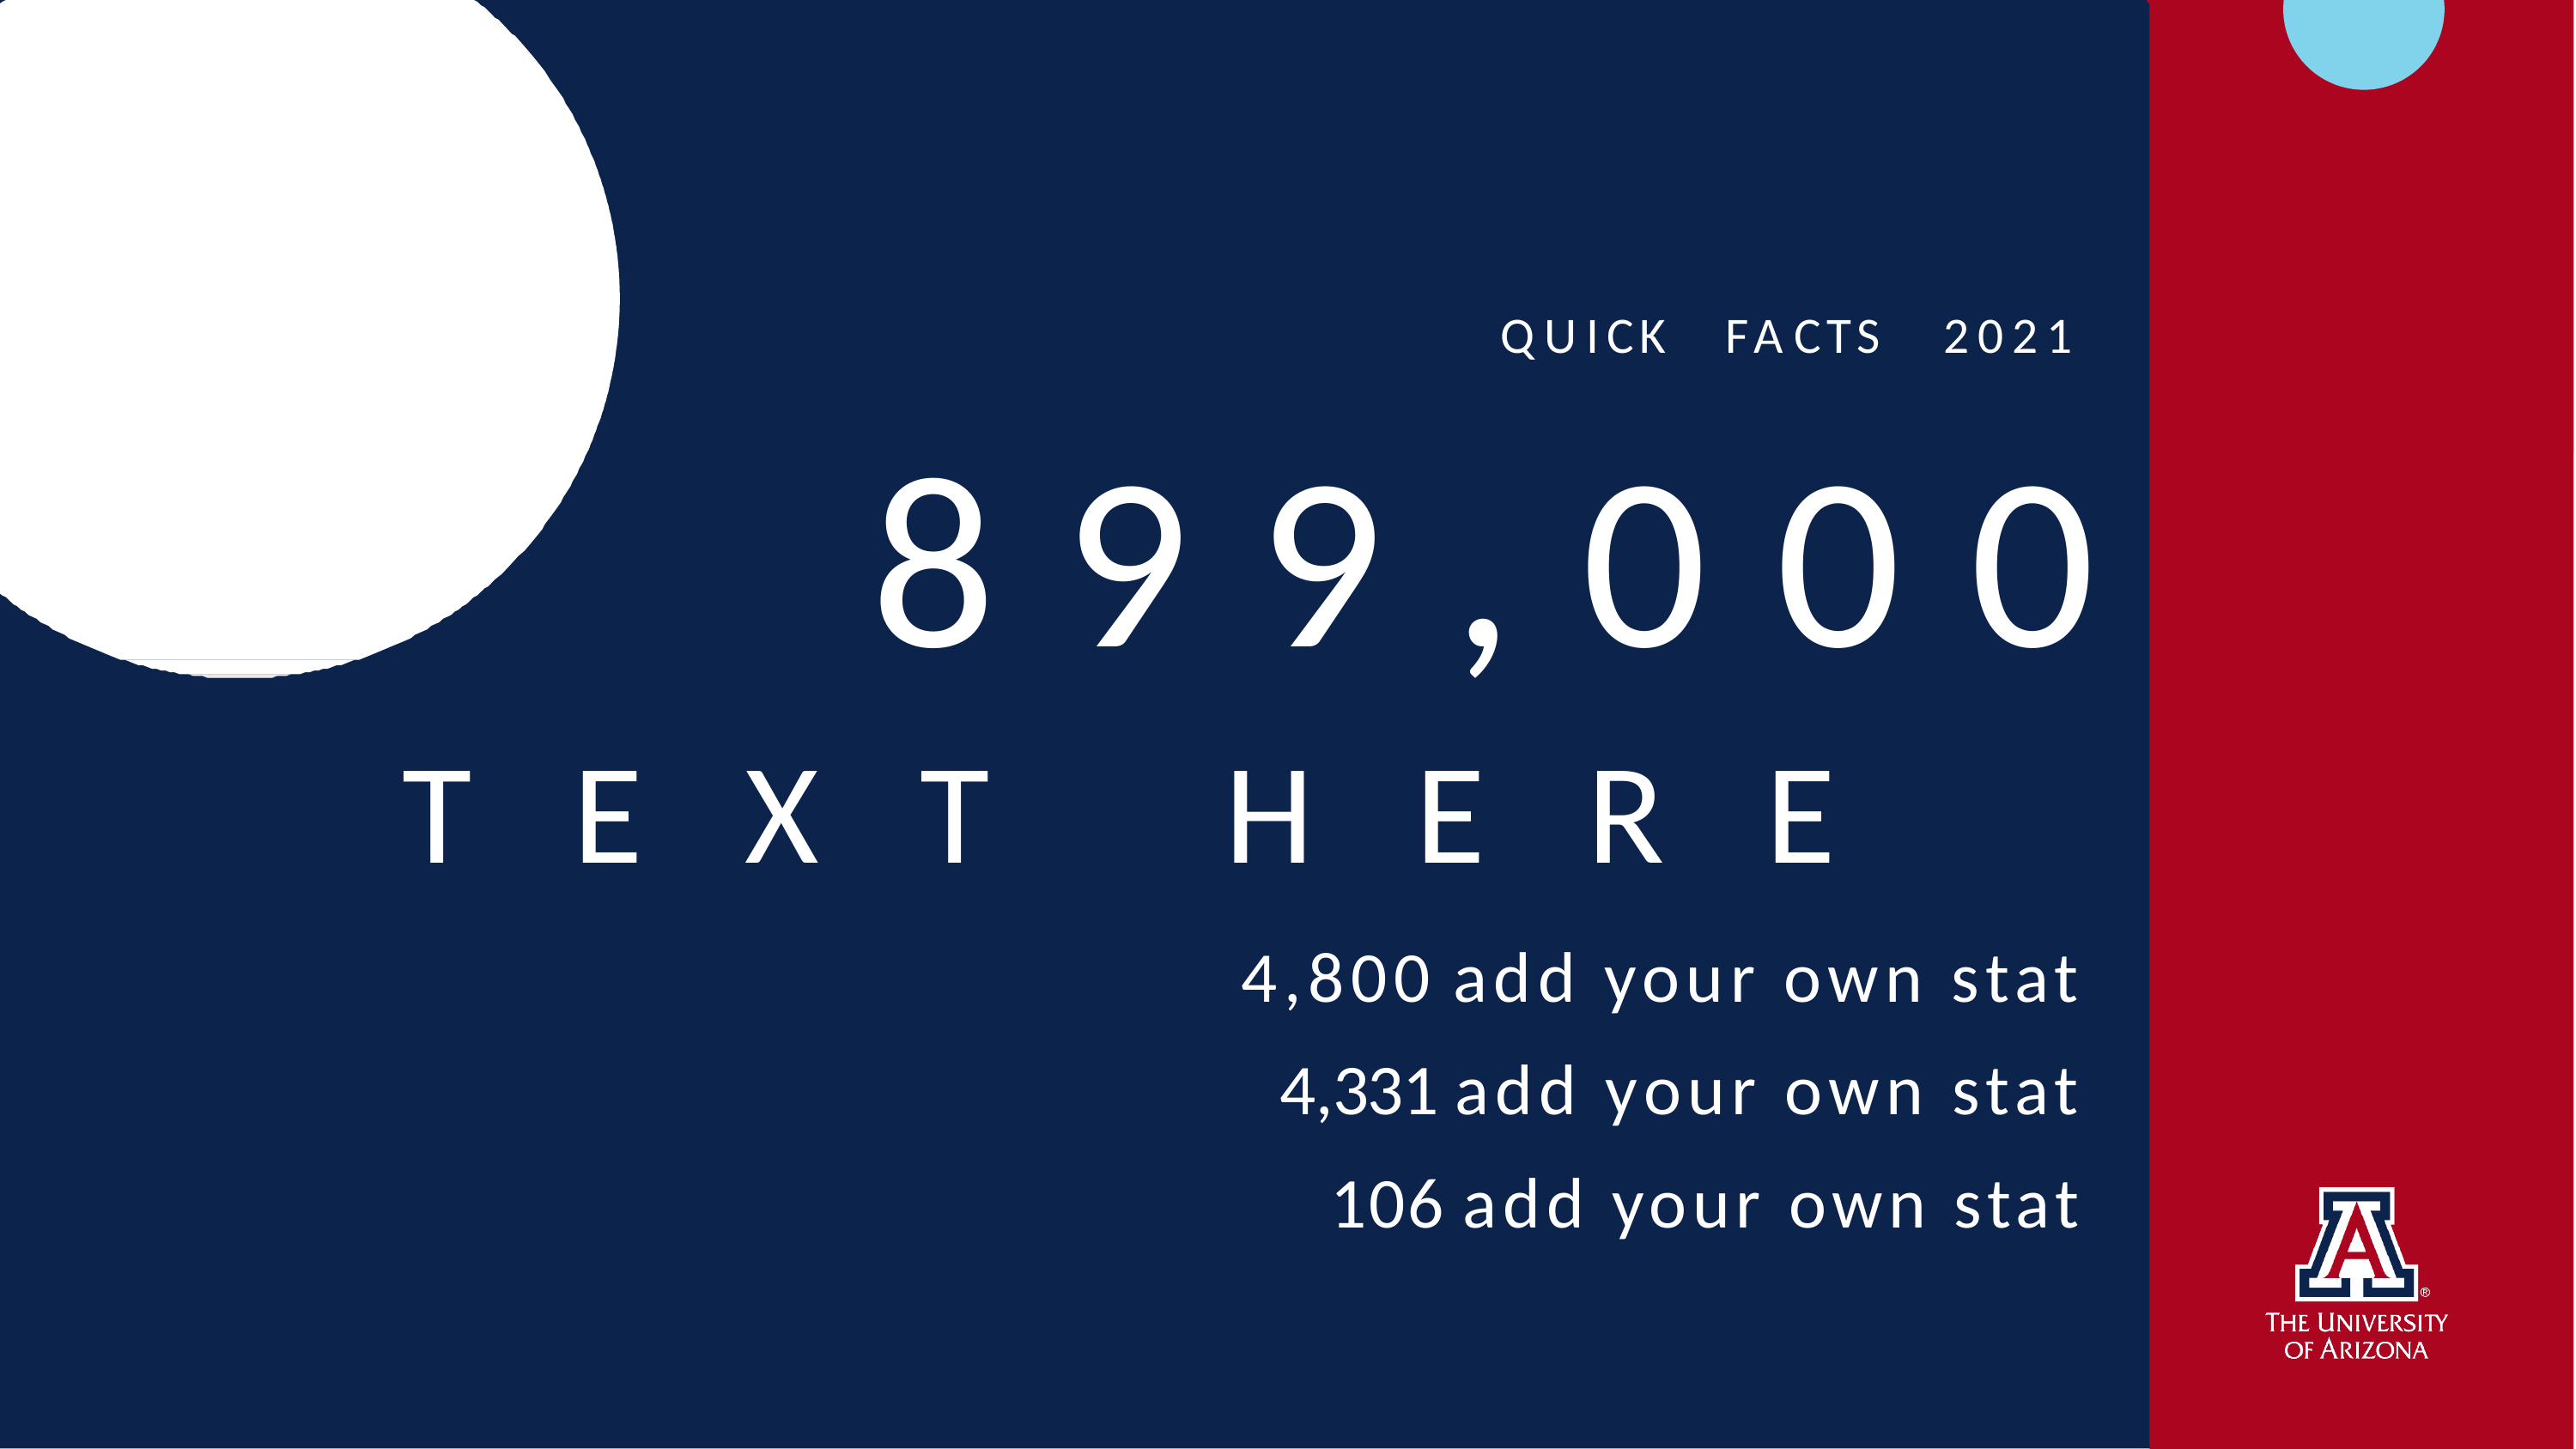

QUICK	FACTS	2021
899,000
TEXT HERE
4,800 add your own stat
4,331 add your own stat
106 add your own stat